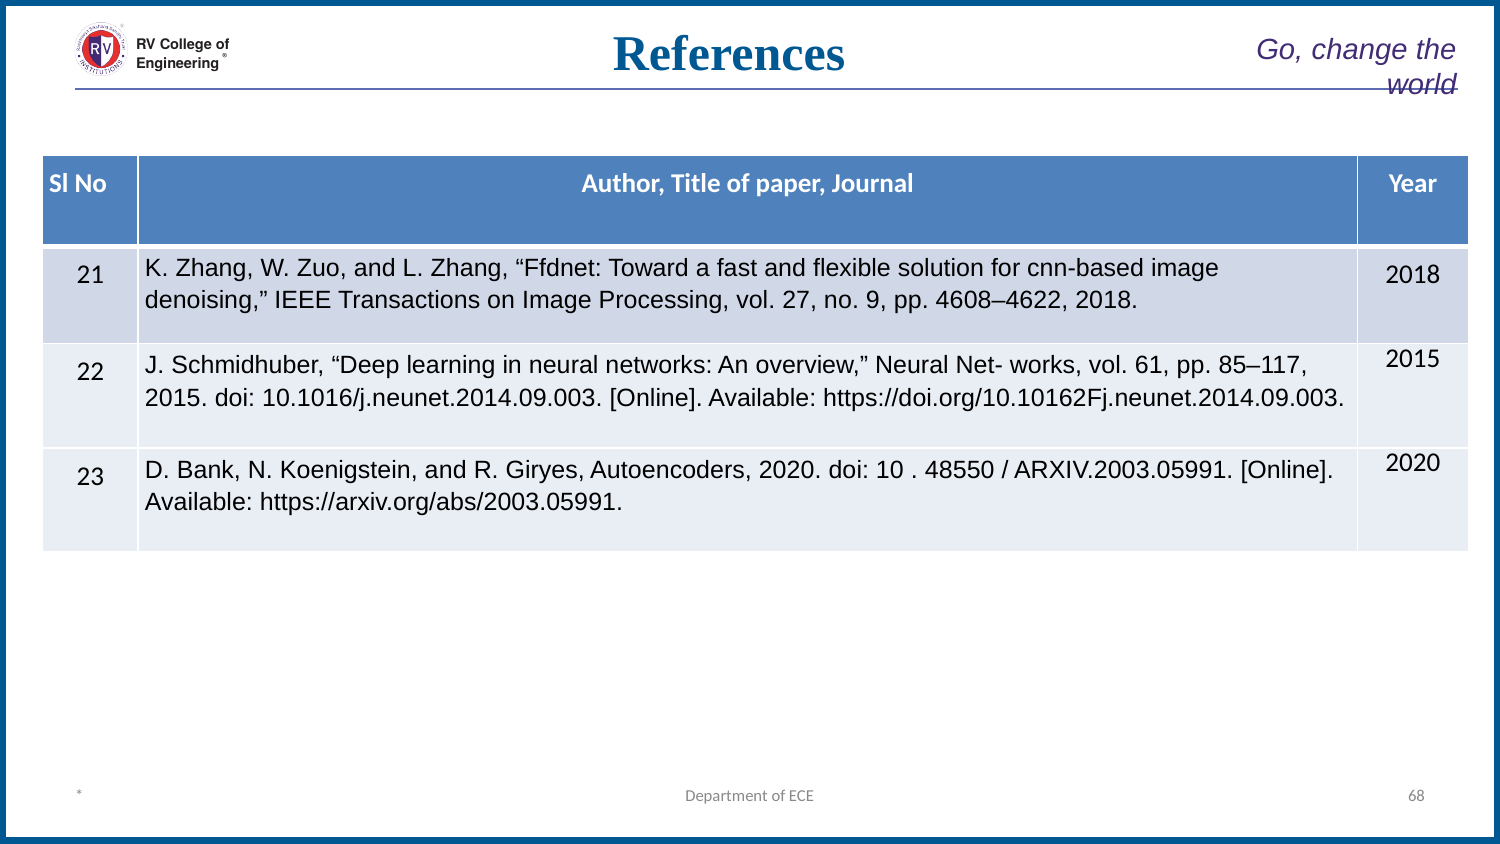

References

# Go, change the world
RV College of
Engineering

| Sl No | Author, Title of paper, Journal | Year |
| --- | --- | --- |
| 21 | K. Zhang, W. Zuo, and L. Zhang, “Ffdnet: Toward a fast and flexible solution for cnn-based image denoising,” IEEE Transactions on Image Processing, vol. 27, no. 9, pp. 4608–4622, 2018. | 2018 |
| 22 | J. Schmidhuber, “Deep learning in neural networks: An overview,” Neural Net- works, vol. 61, pp. 85–117, 2015. doi: 10.1016/j.neunet.2014.09.003. [Online]. Available: https://doi.org/10.10162Fj.neunet.2014.09.003. | 2015 |
| 23 | D. Bank, N. Koenigstein, and R. Giryes, Autoencoders, 2020. doi: 10 . 48550 / ARXIV.2003.05991. [Online]. Available: https://arxiv.org/abs/2003.05991. | 2020 |
*
Department of ECE
68